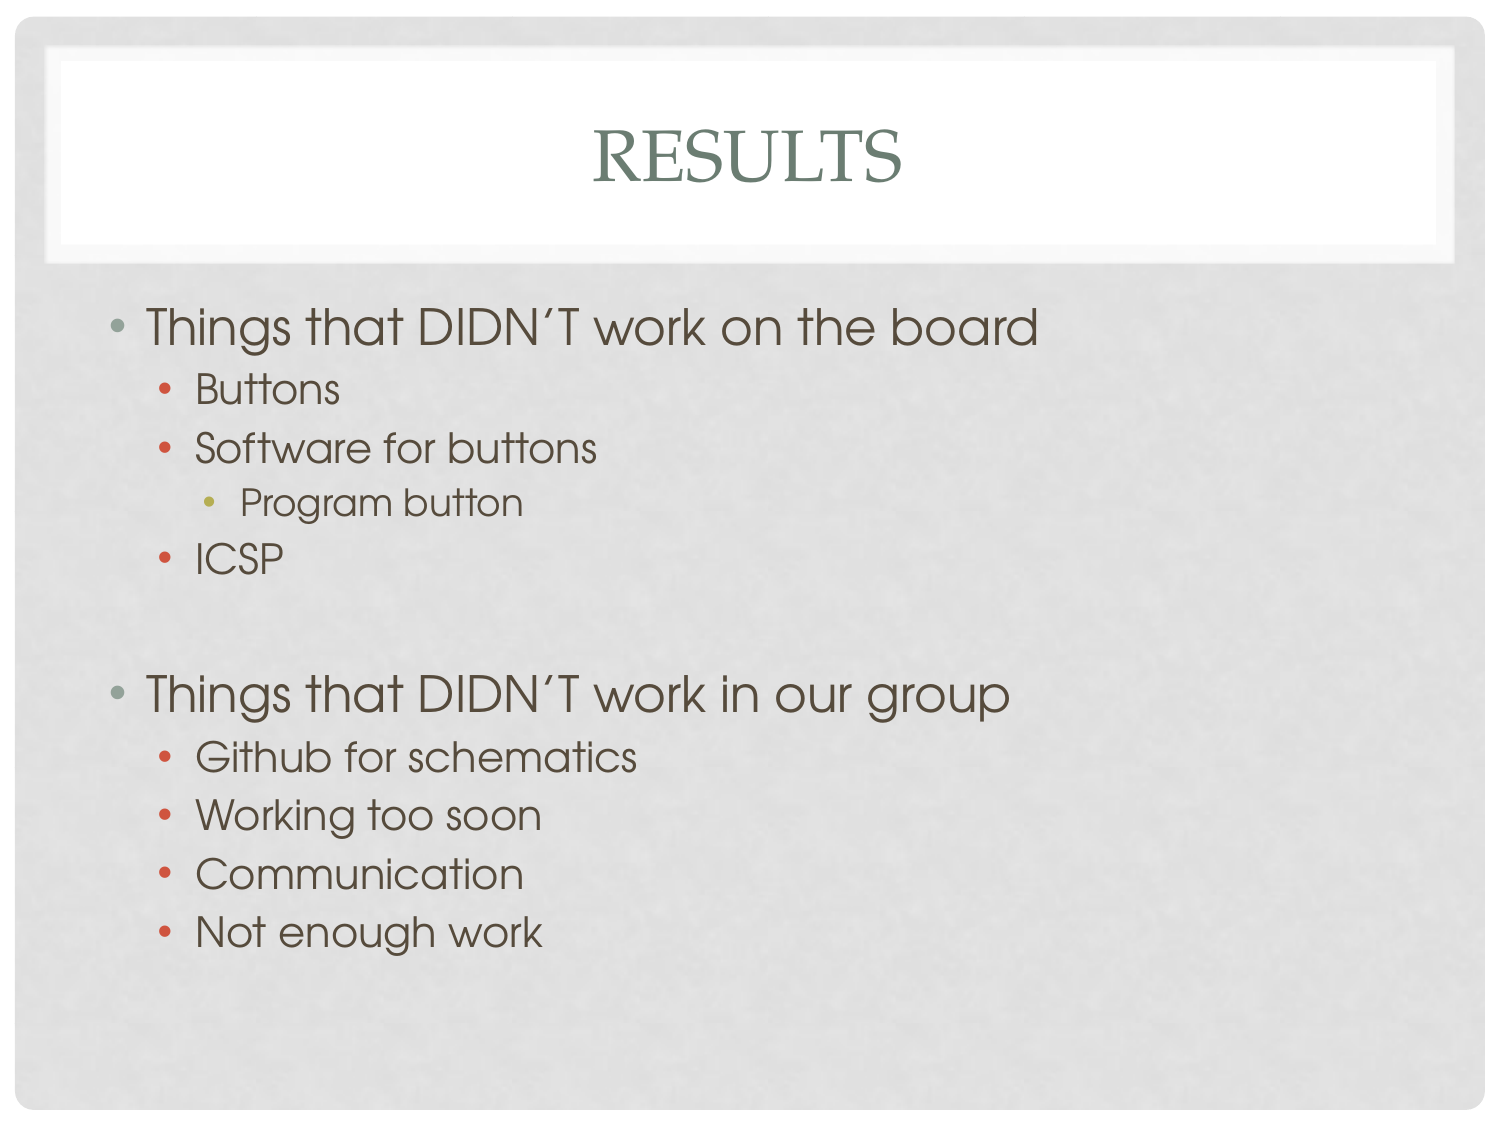

# Results
Things that DIDN’T work on the board
Buttons
Software for buttons
Program button
ICSP

Things that DIDN’T work in our group
Github for schematics
Working too soon
Communication
Not enough work